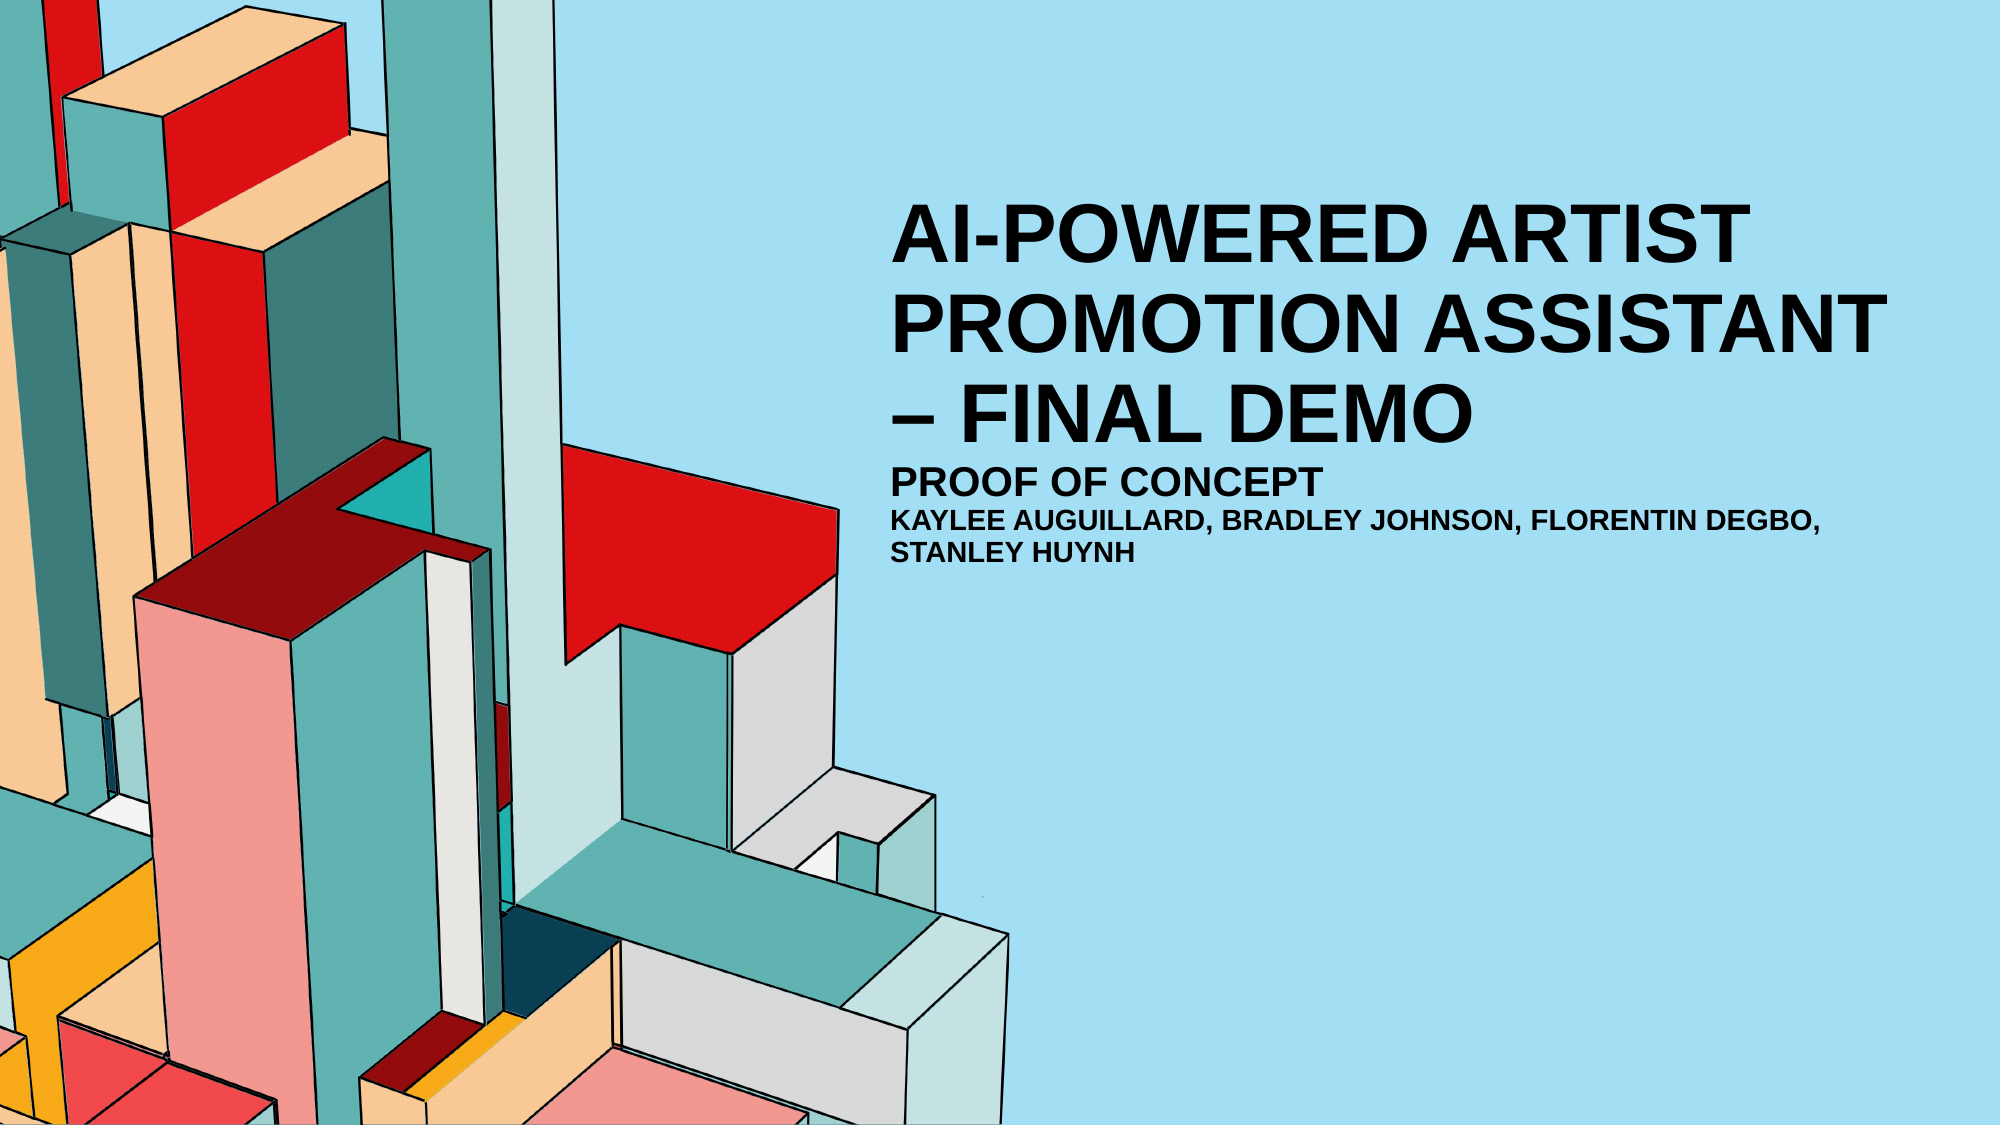

# AI-Powered Artist Promotion Assistant – Final Demo Proof of Concept Kaylee Auguillard, Bradley Johnson, Florentin Degbo, Stanley Huynh